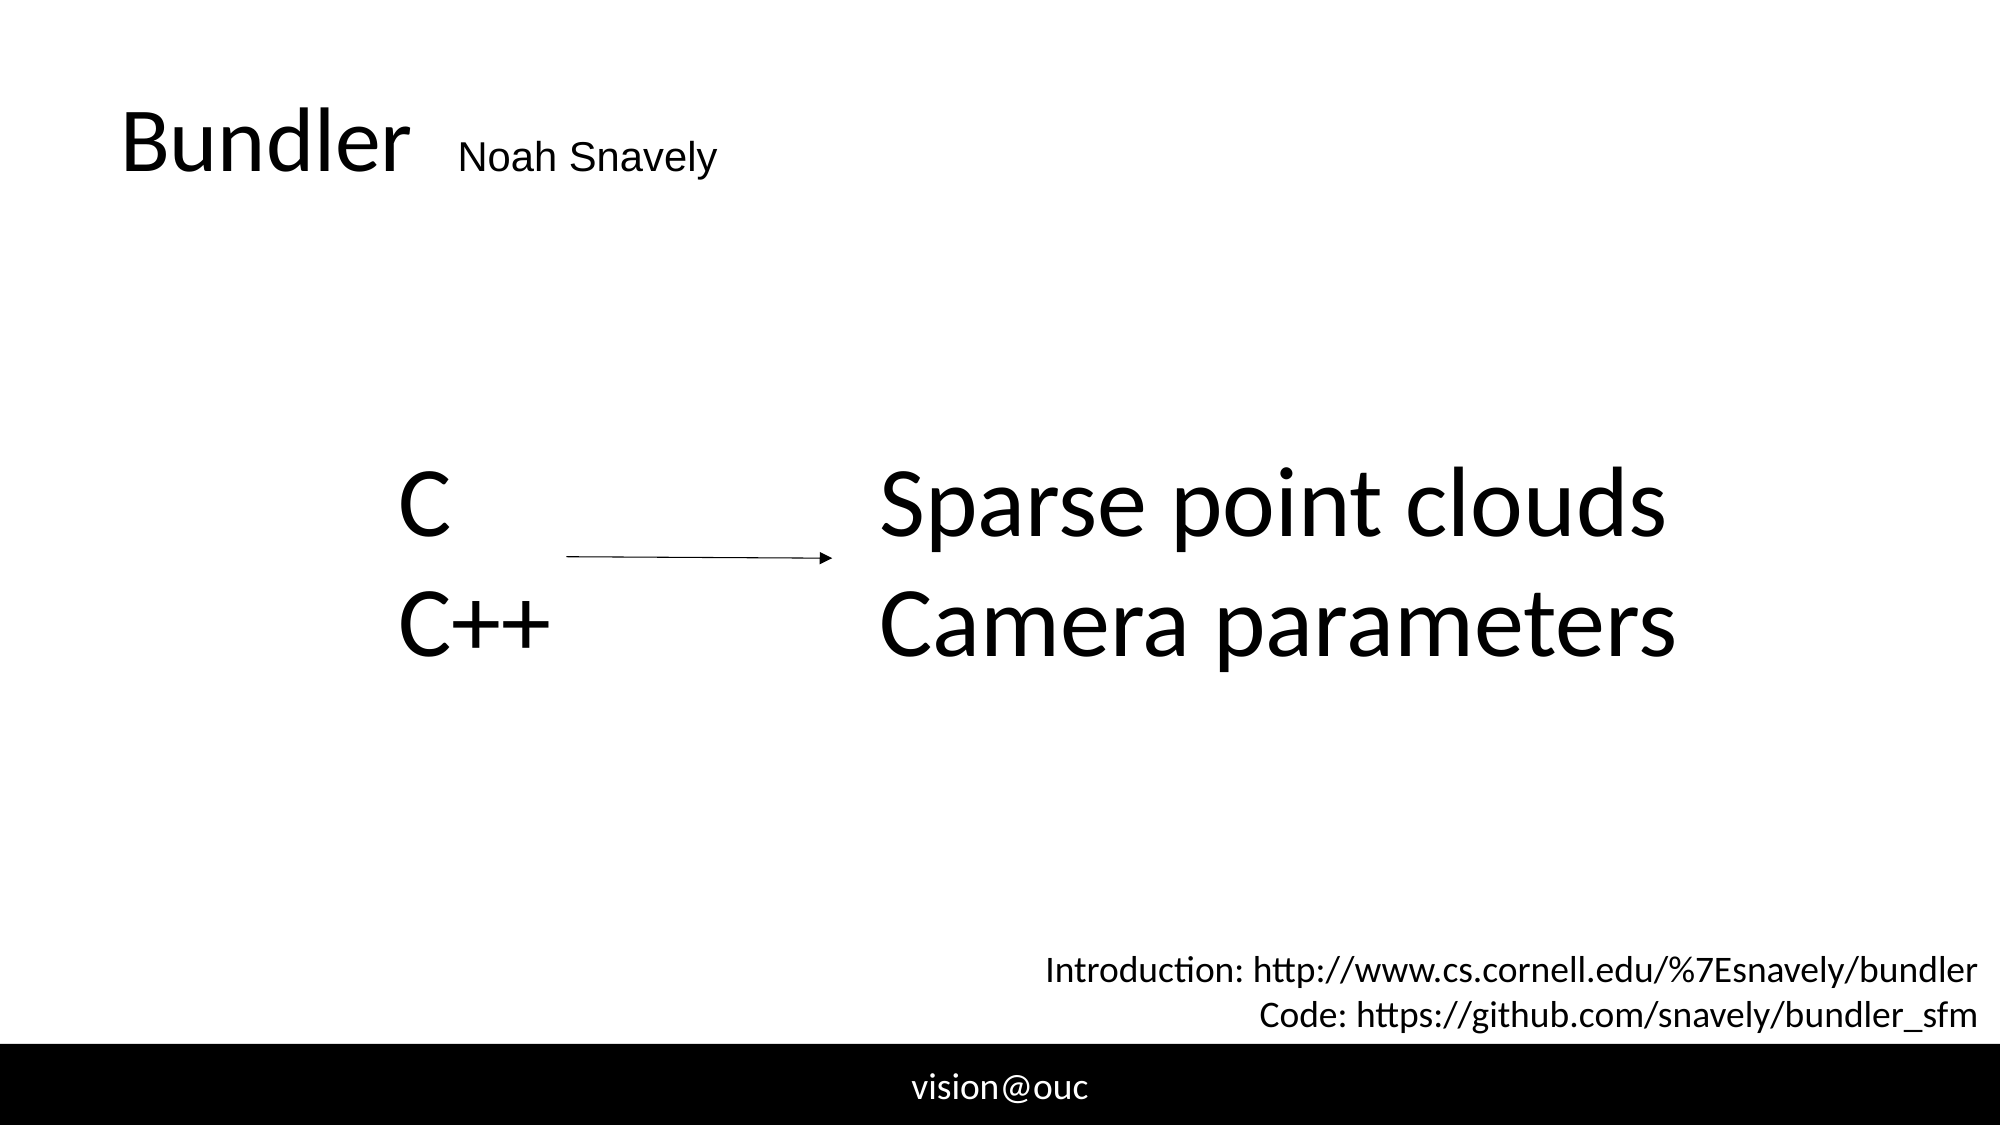

# Bundler  Noah Snavely
C
C++
Sparse point clouds
Camera parameters
Introduction: http://www.cs.cornell.edu/%7Esnavely/bundler
Code: https://github.com/snavely/bundler_sfm
vision@ouc